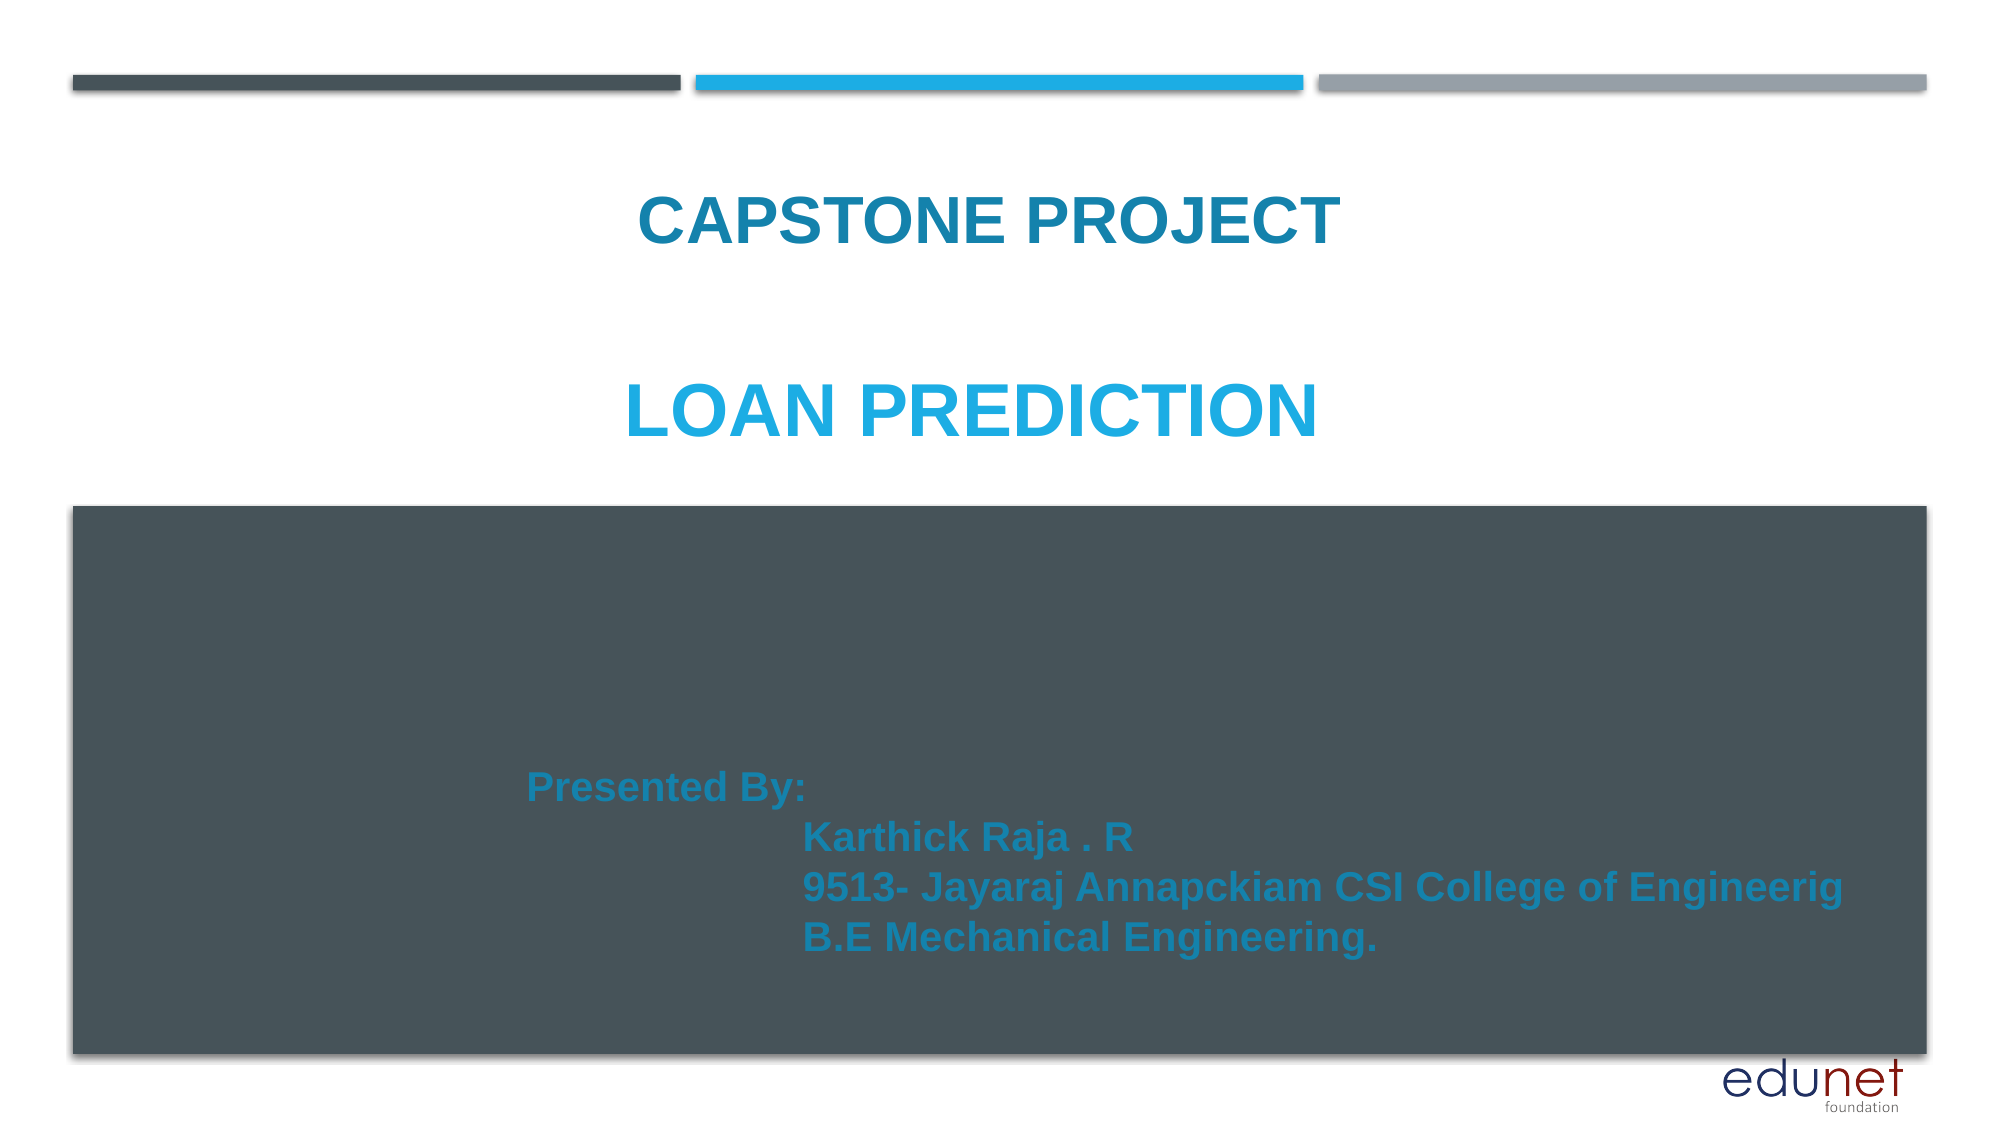

CAPSTONE PROJECT
# Loan prediction
Presented By:
                        Karthick Raja . R
                        9513- Jayaraj Annapckiam CSI College of Engineerig
                        B.E Mechanical Engineering.